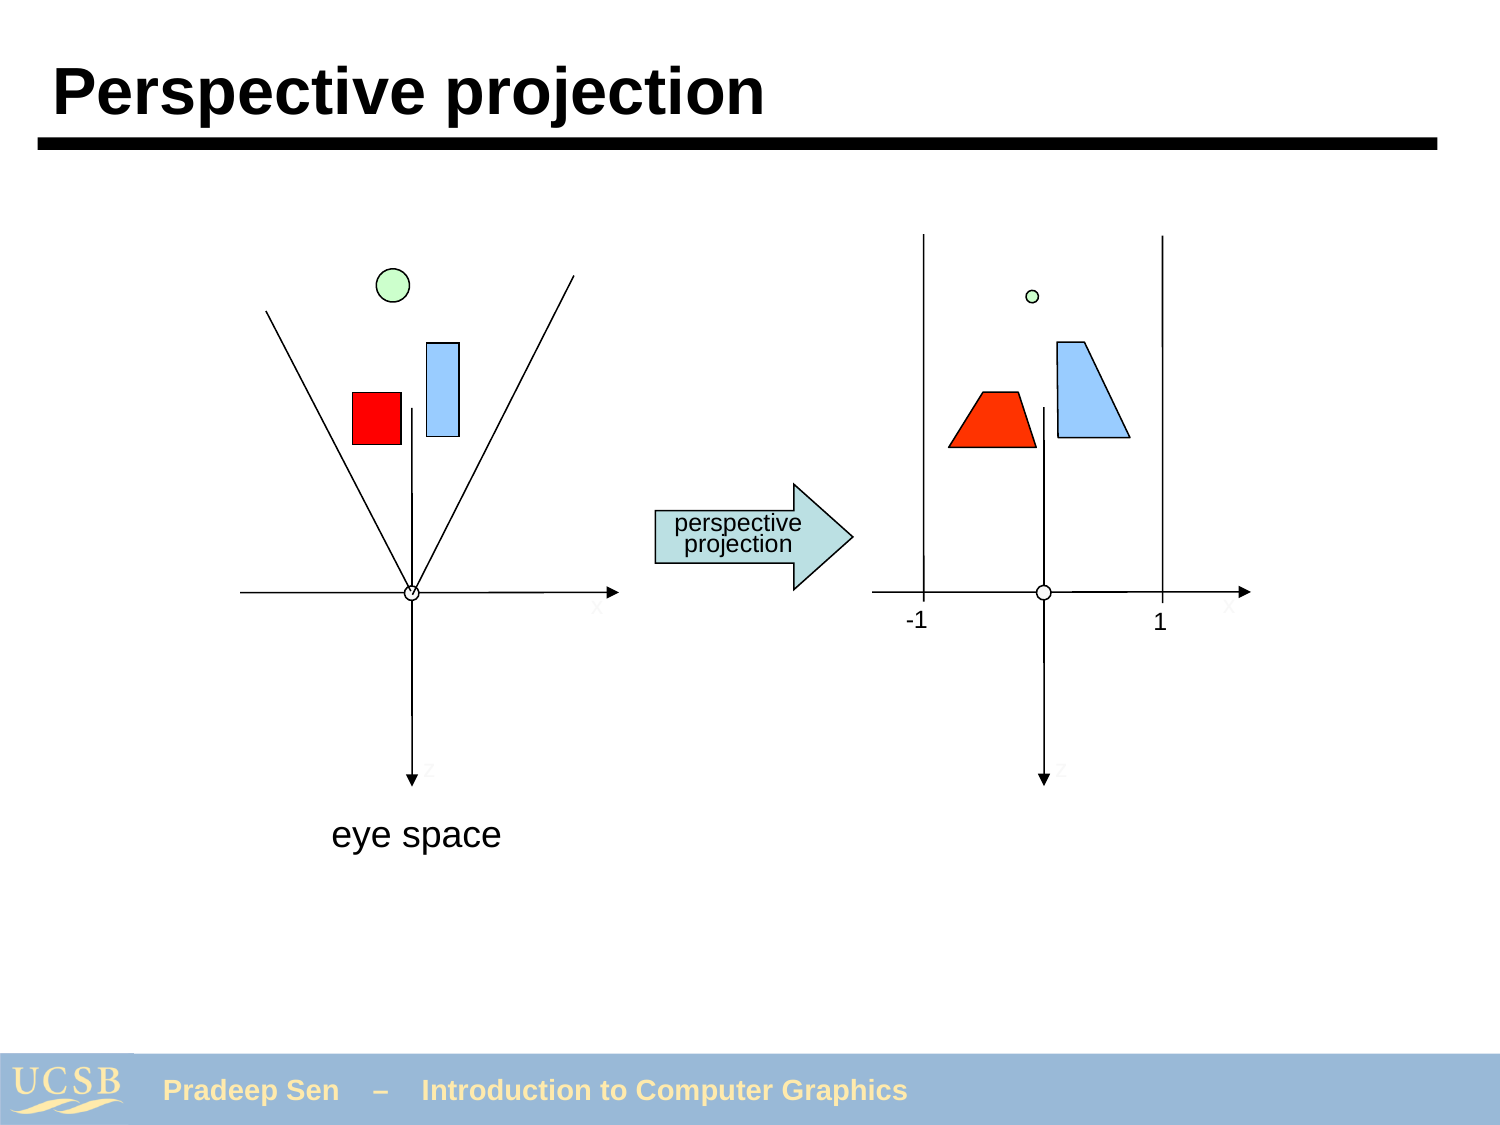

# Perspective projection

perspective
projection
x
x

-1
1
z
z
eye space